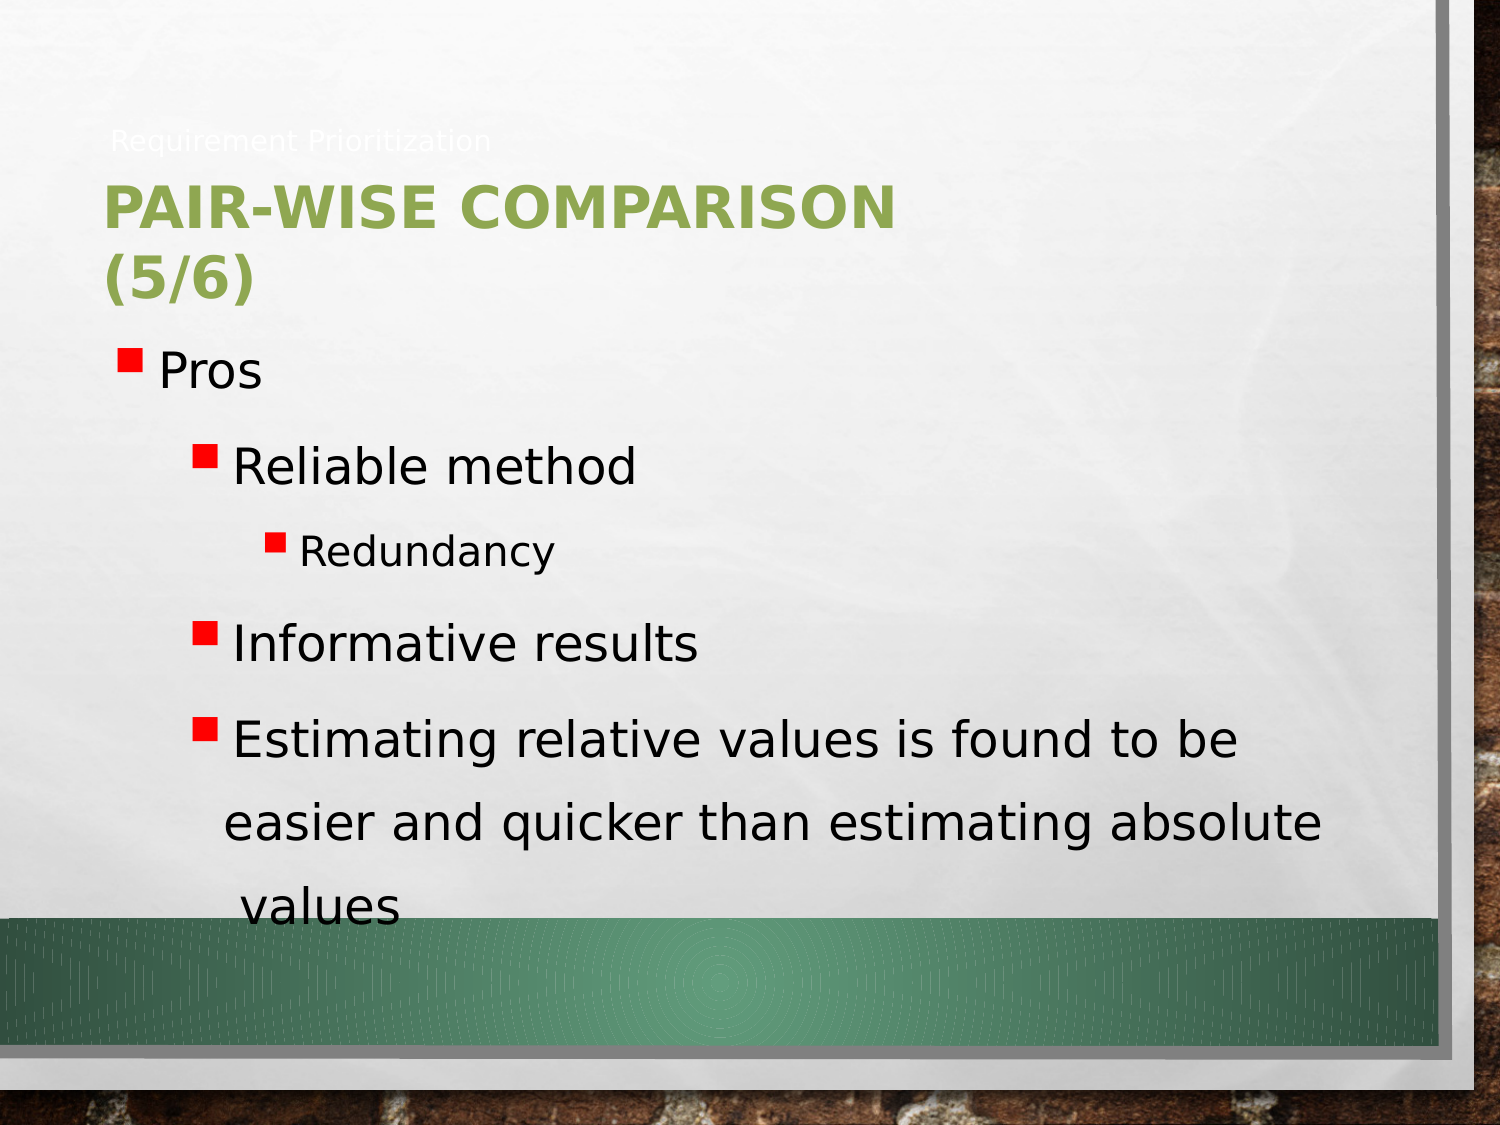

Requirement Prioritization
# Pair-wise comparison (5/6)
Pros
Reliable method
Redundancy
Informative results
Estimating relative values is found to be  easier and quicker than estimating absolute  values